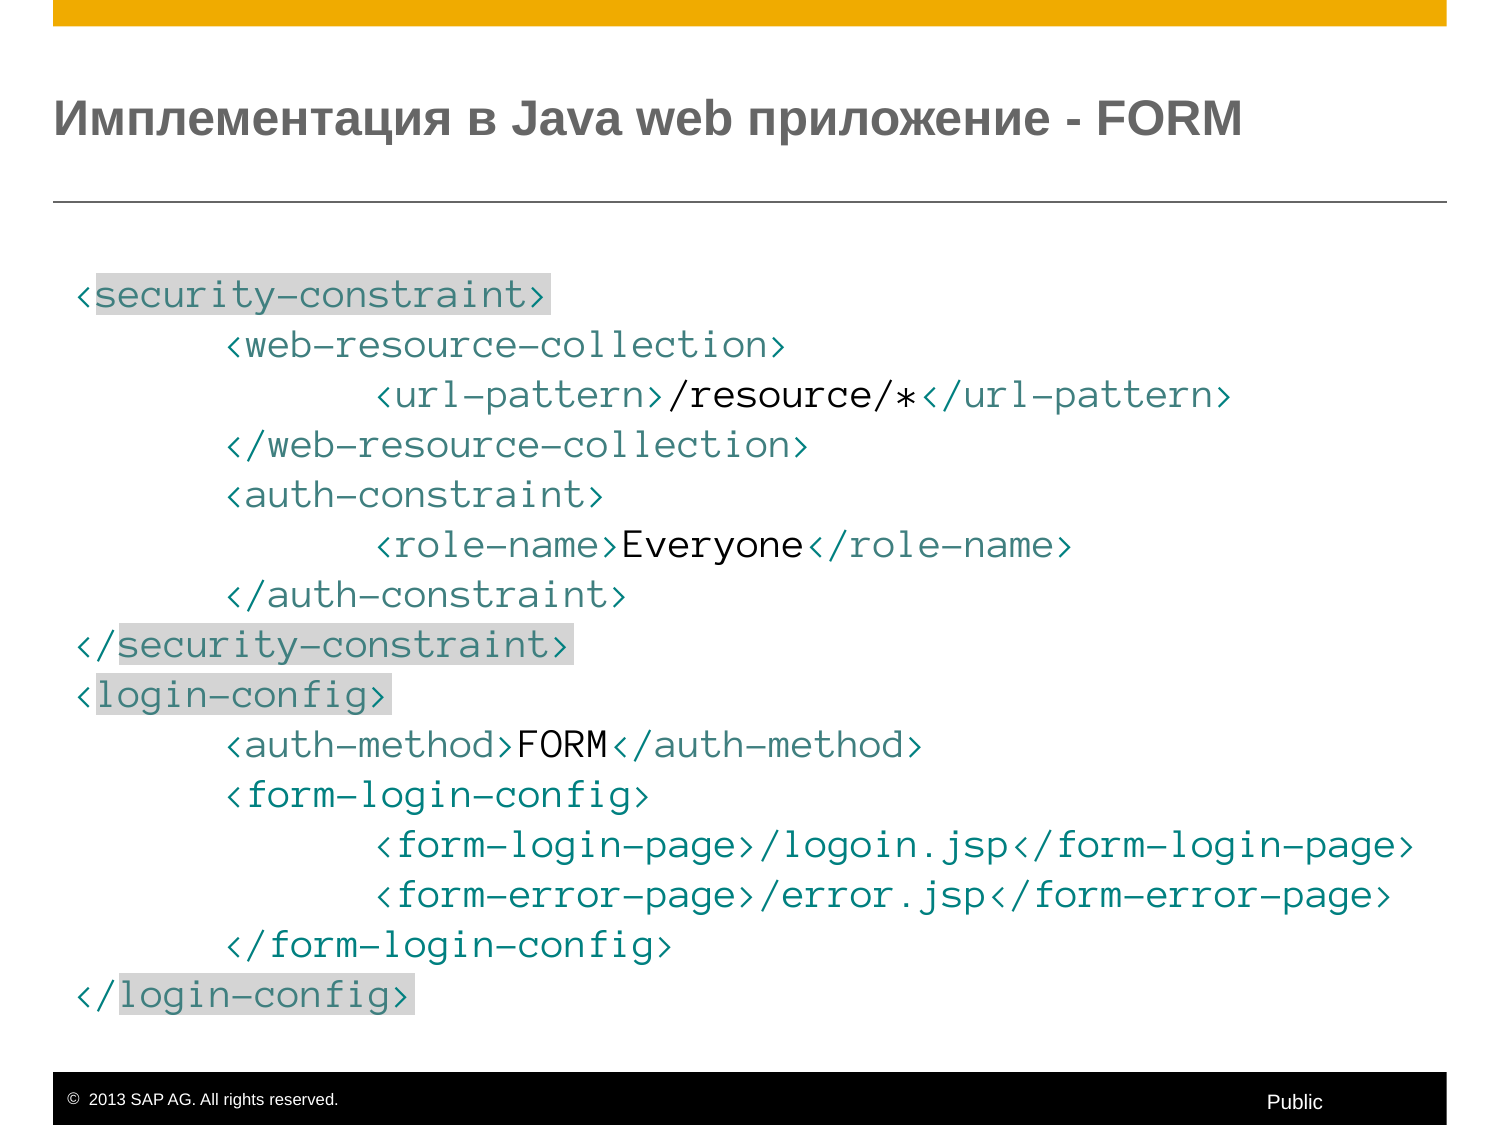

# Имплементация в Java web приложение - FORM
<security-constraint>
	<web-resource-collection>
		<url-pattern>/resource/*</url-pattern>
	</web-resource-collection>
	<auth-constraint>
		<role-name>Everyone</role-name>
	</auth-constraint>
</security-constraint>
<login-config>
	<auth-method>FORM</auth-method>
	<form-login-config>
		<form-login-page>/logoin.jsp</form-login-page>
		<form-error-page>/error.jsp</form-error-page>
	</form-login-config>
</login-config>